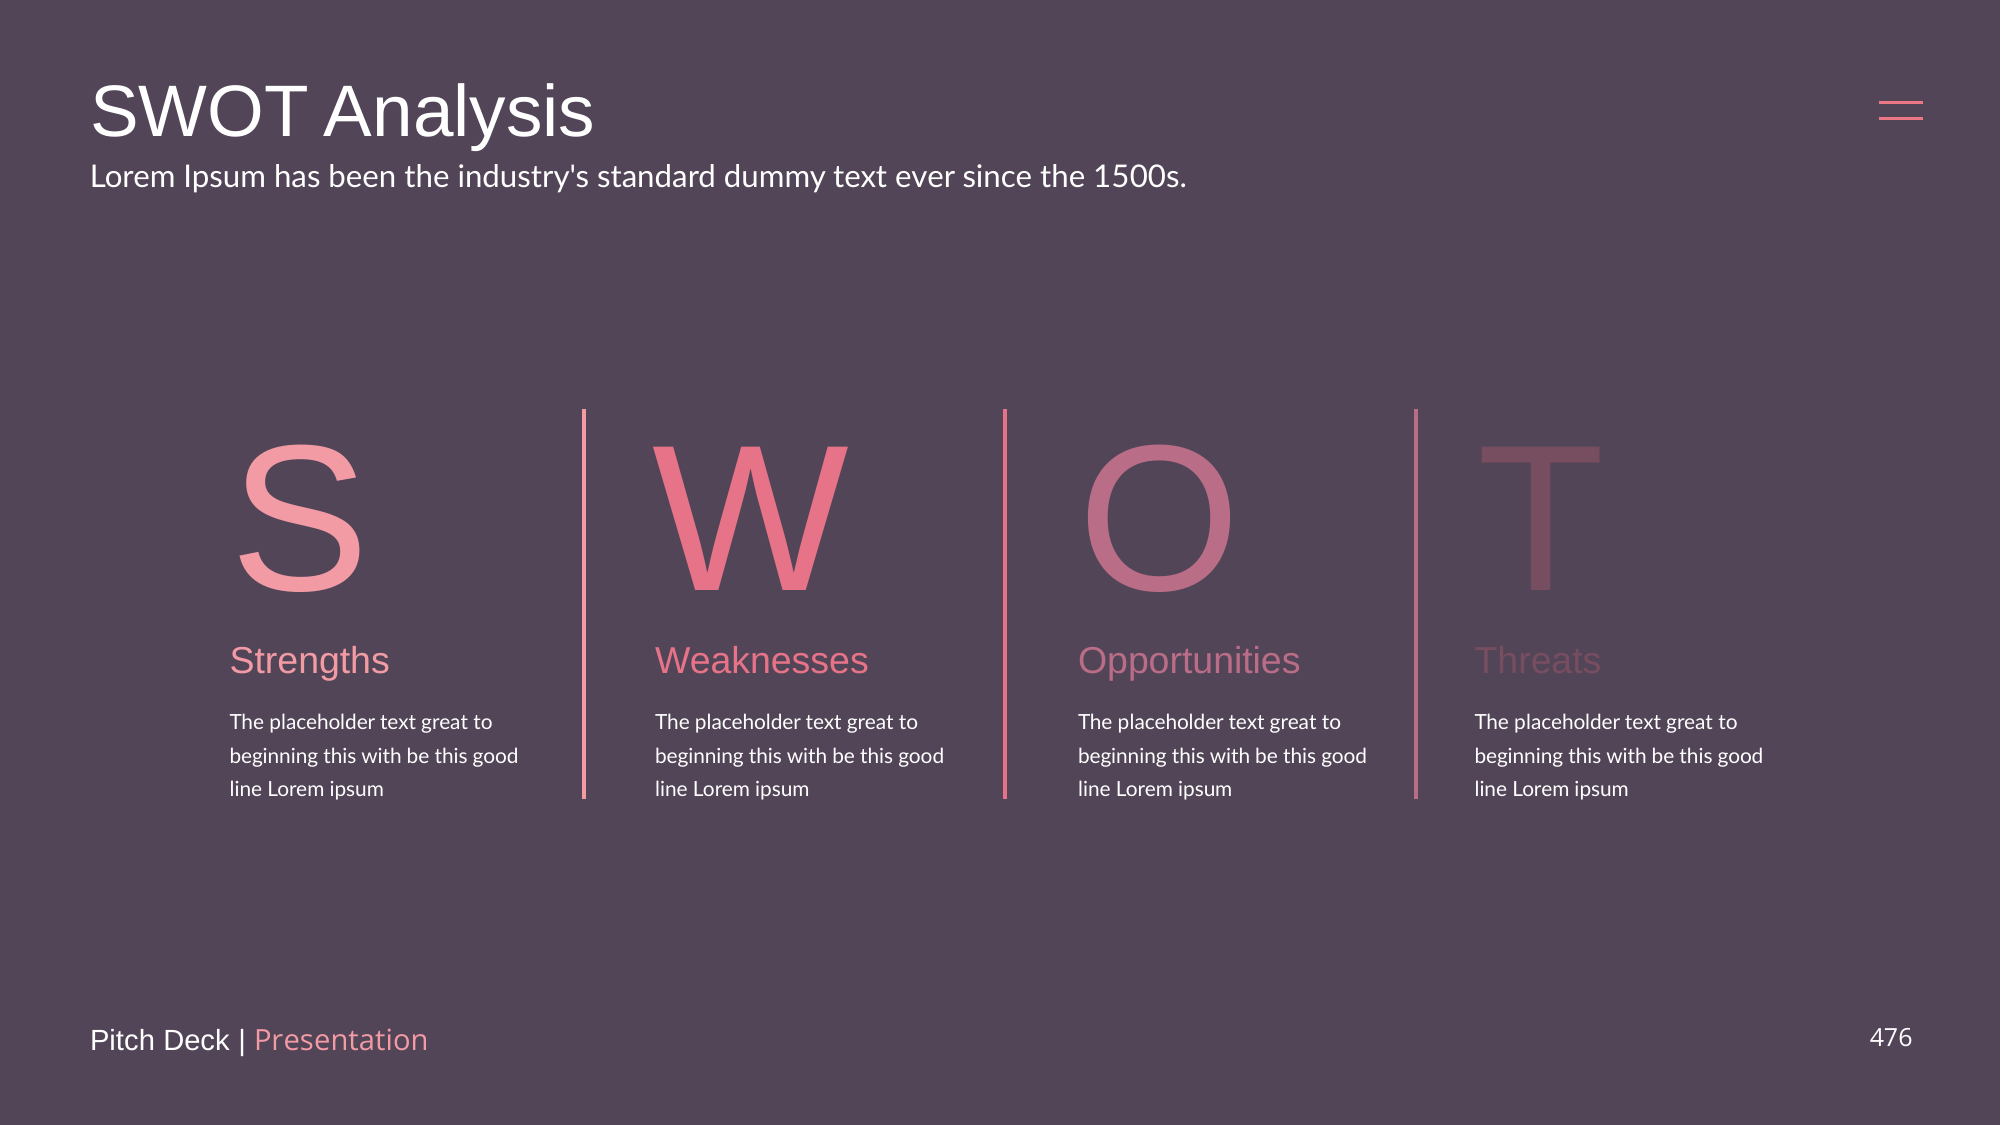

# SWOT Analysis
Lorem Ipsum has been the industry's standard dummy text ever since the 1500s.
S
W
O
T
Strengths
Weaknesses
Opportunities
Threats
The placeholder text great to beginning this with be this good line Lorem ipsum
The placeholder text great to beginning this with be this good line Lorem ipsum
The placeholder text great to beginning this with be this good line Lorem ipsum
The placeholder text great to beginning this with be this good line Lorem ipsum
Pitch Deck | Presentation
476